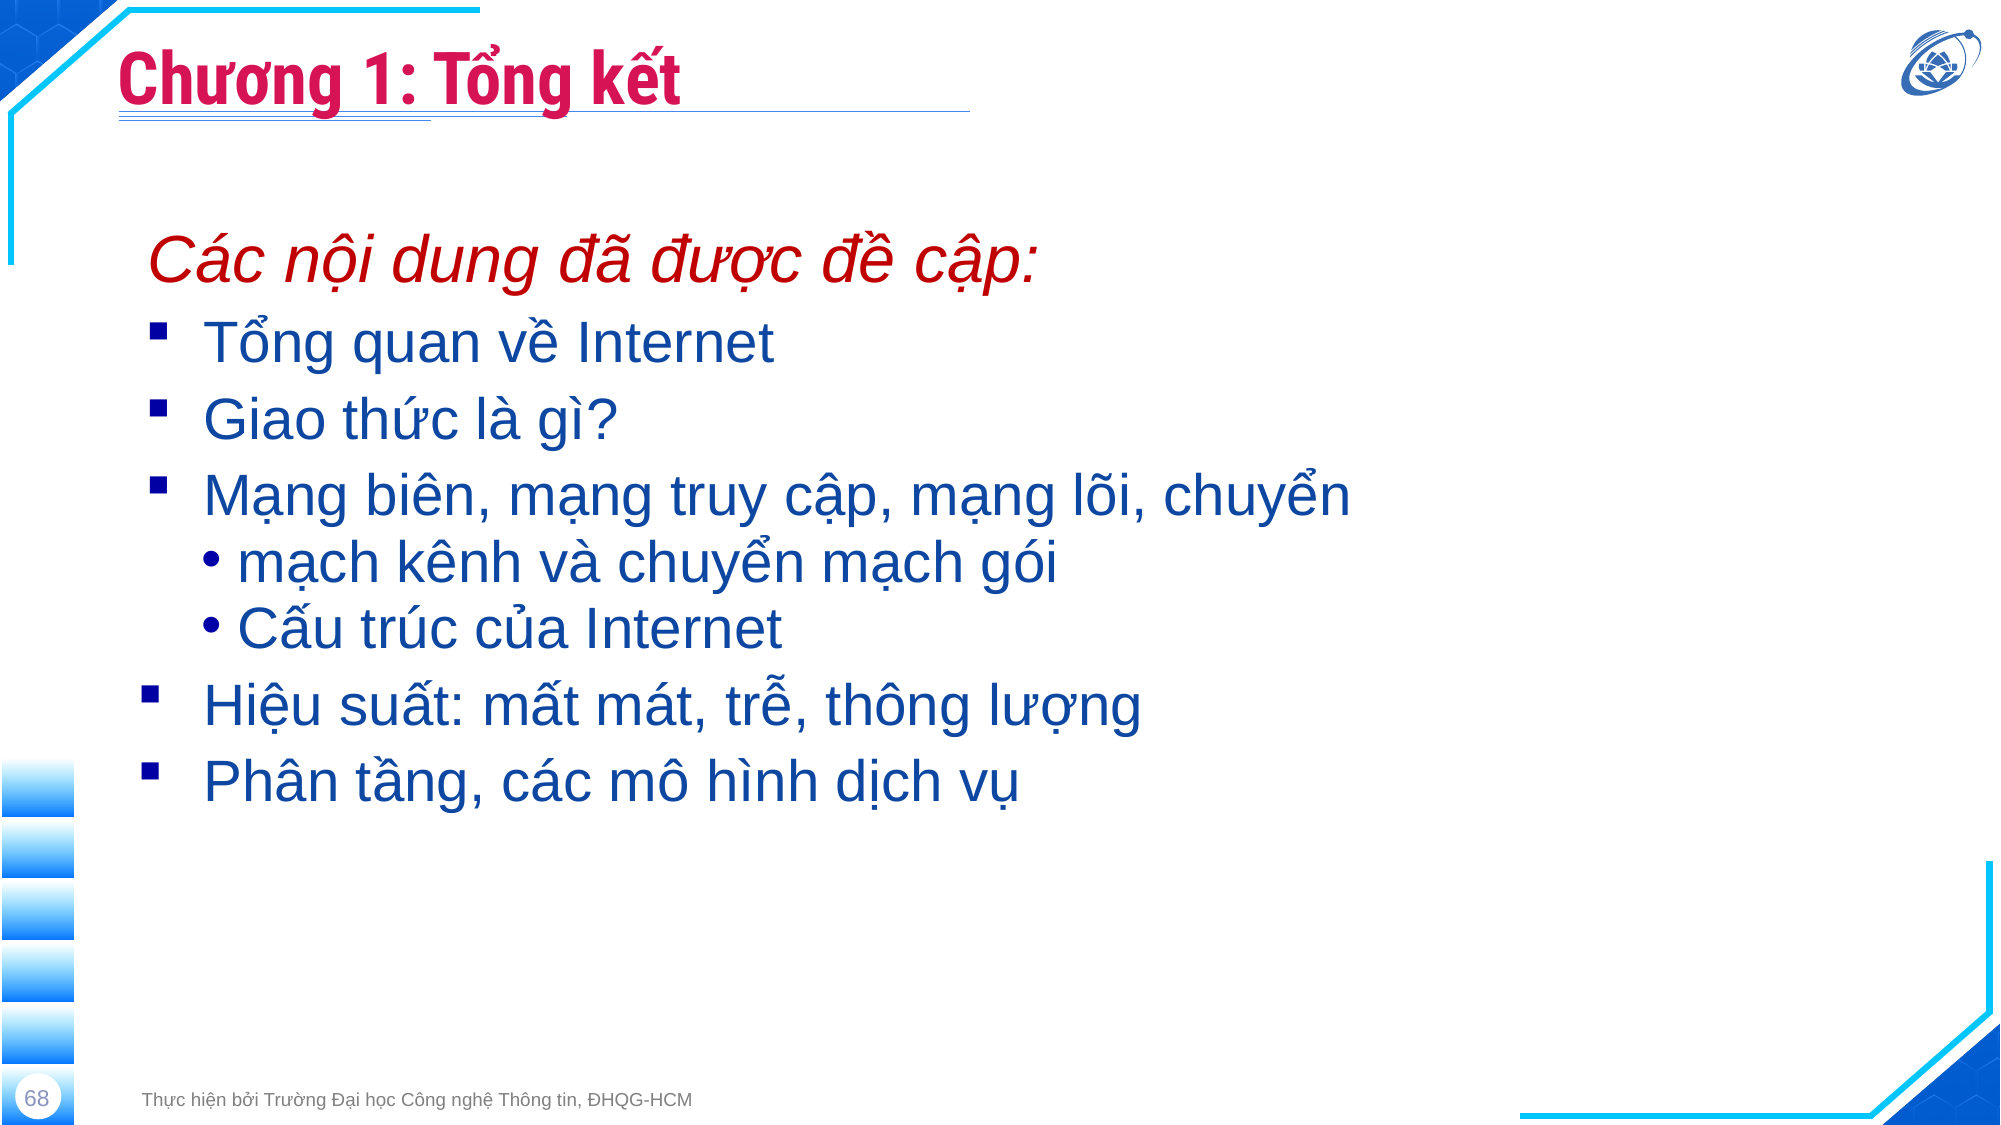

# Chương 1: Tổng kết
Các nội dung đã được đề cập:
Tổng quan về Internet
Giao thức là gì?
Mạng biên, mạng truy cập, mạng lõi, chuyển
mạch kênh và chuyển mạch gói
Cấu trúc của Internet
Hiệu suất: mất mát, trễ, thông lượng
Phân tầng, các mô hình dịch vụ
68
Thực hiện bởi Trường Đại học Công nghệ Thông tin, ĐHQG-HCM